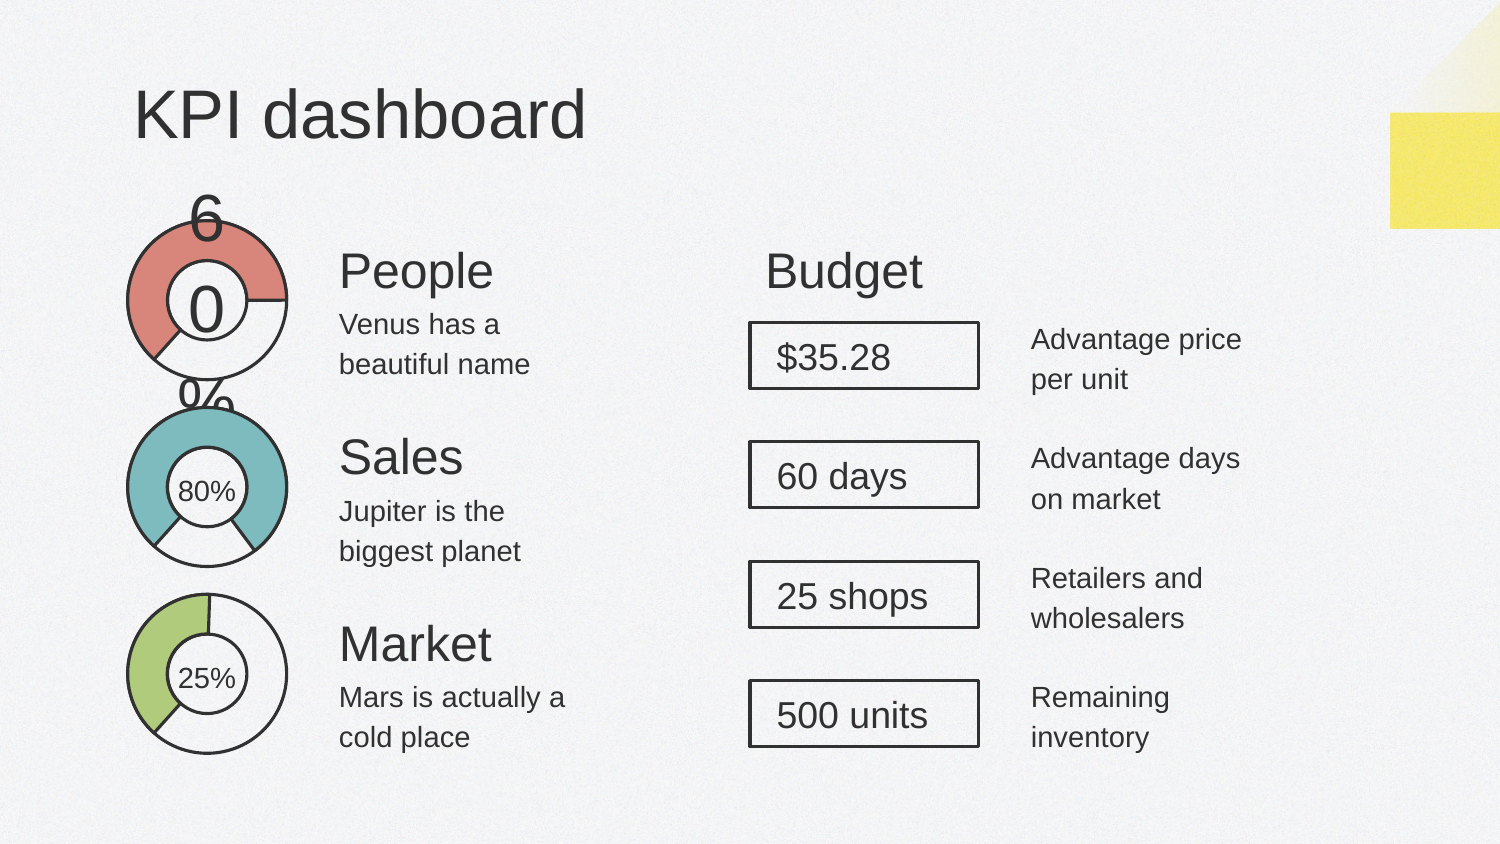

# KPI dashboard

People
Budget
60%
Venus has a beautiful name
Advantage price per unit
$35.28

Sales
Advantage days on market
60 days
80%
Jupiter is the biggest planet
Retailers and wholesalers
25 shops

Market
25%
Mars is actually a cold place
Remaining inventory
500 units